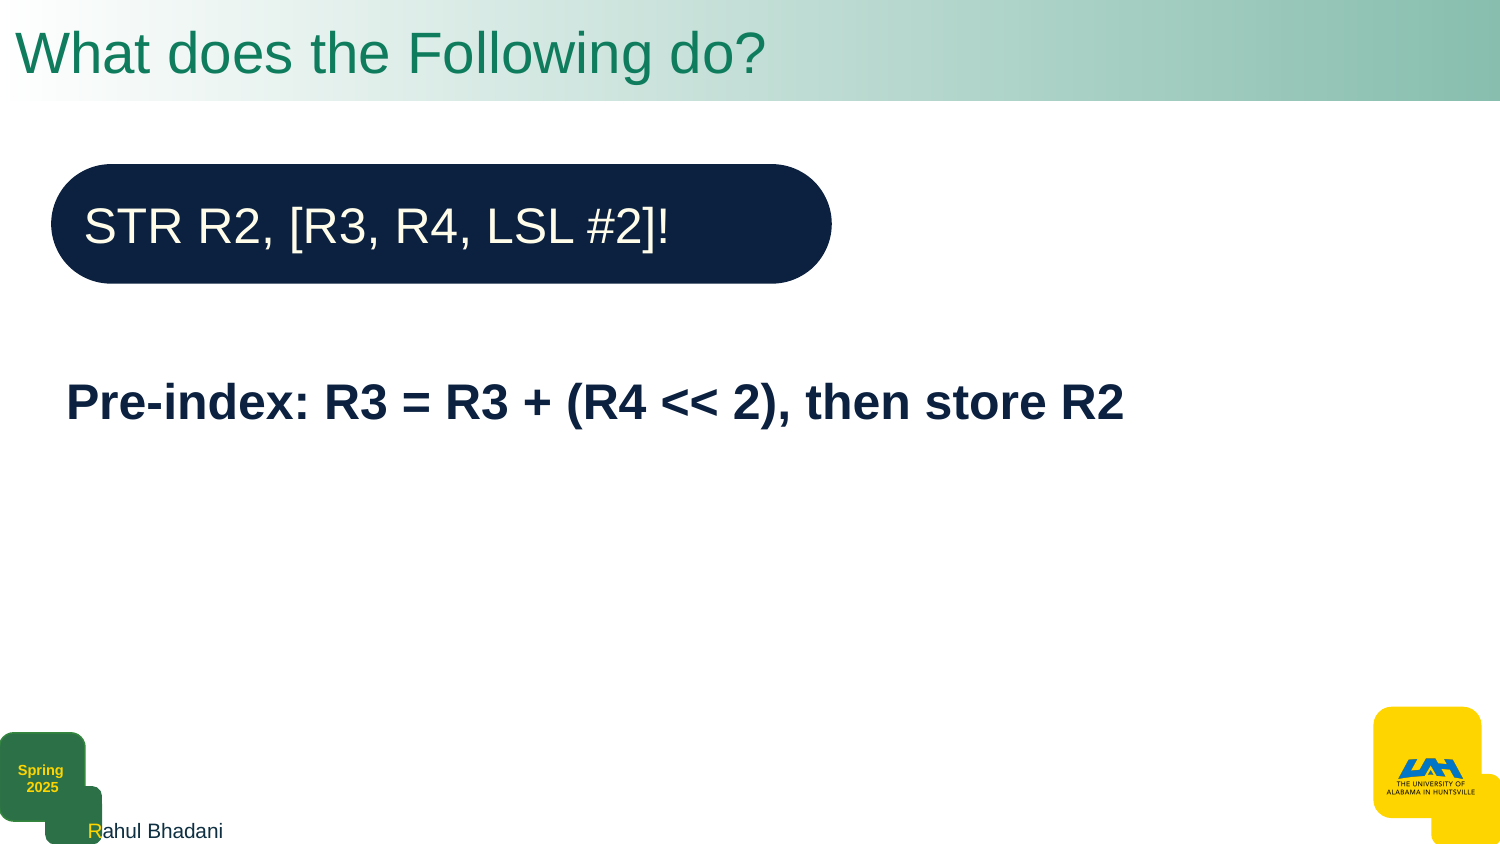

# What does the Following do?
STR R2, [R3, R4, LSL #2]!
Pre-index: R3 = R3 + (R4 << 2), then store R2